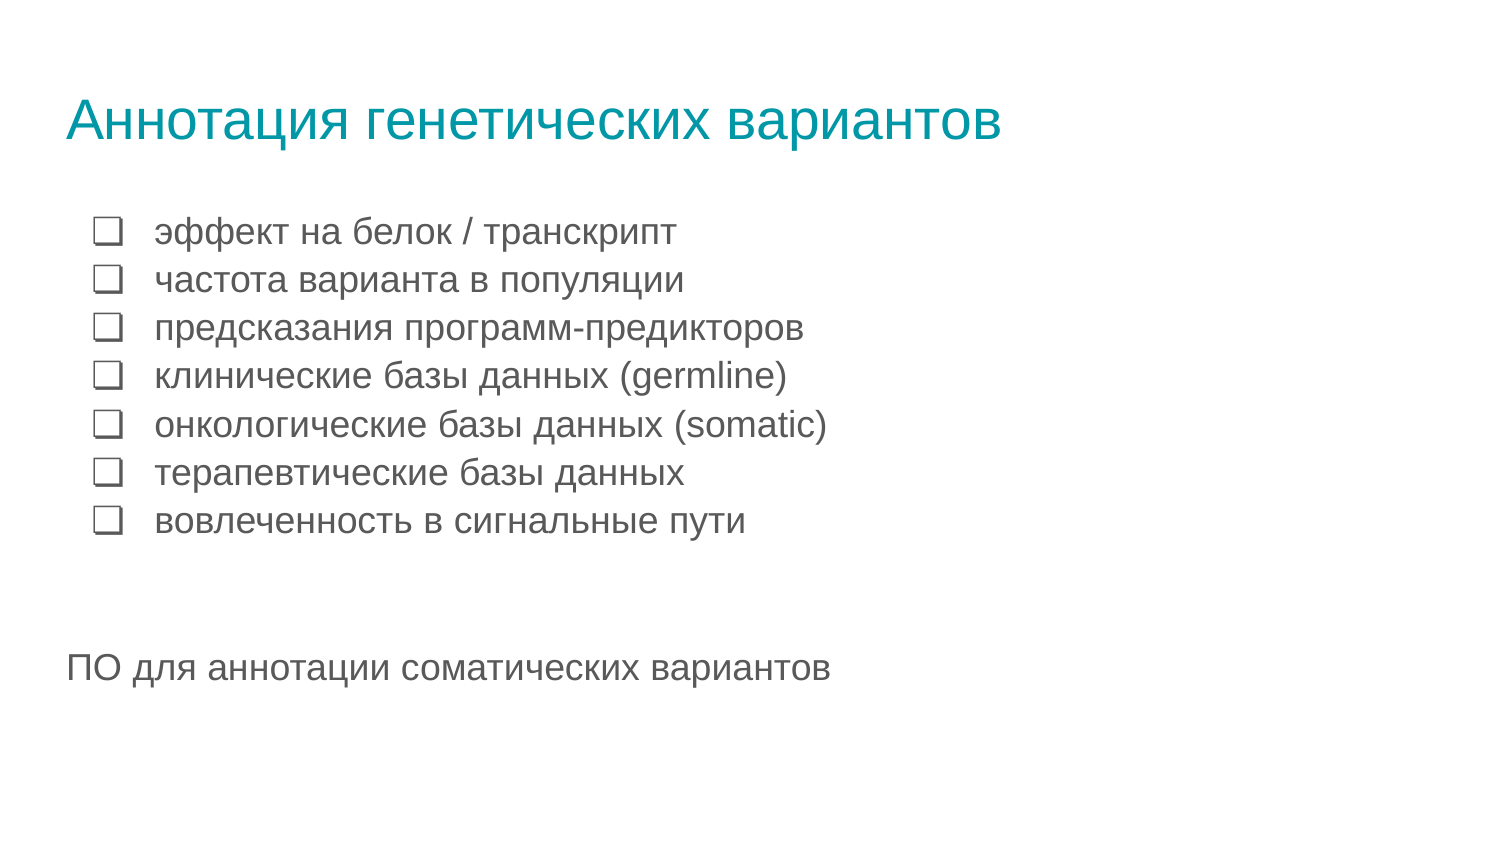

# Аннотация генетических вариантов
эффект на белок / транскрипт
частота варианта в популяции
предсказания программ-предикторов
клинические базы данных (germline)
онкологические базы данных (somatic)
терапевтические базы данных
вовлеченность в сигнальные пути

ПО для аннотации соматических вариантов